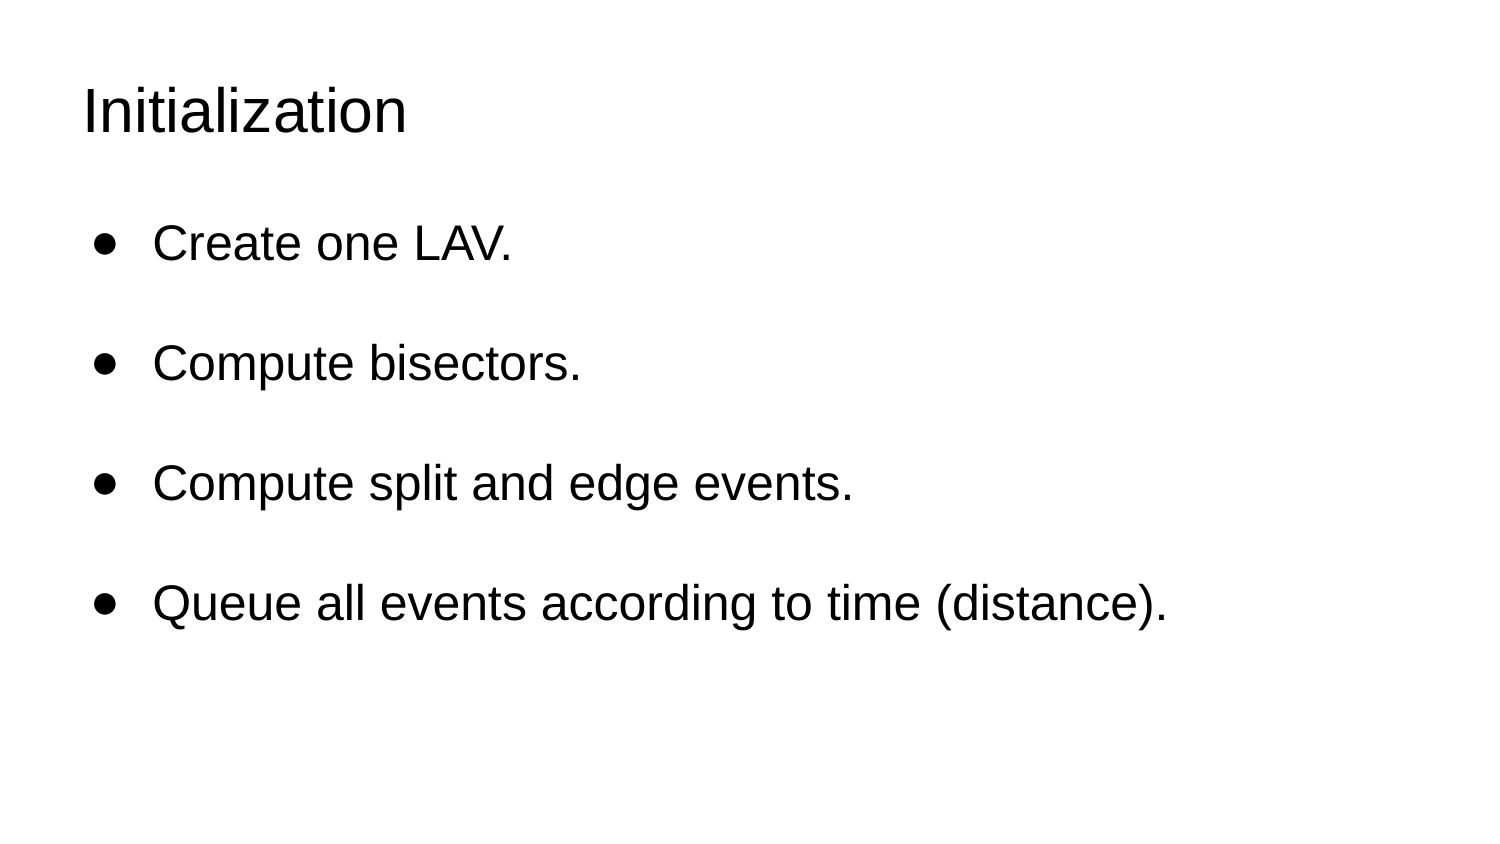

Initialization
Create one LAV.

Compute bisectors.

Compute split and edge events.

Queue all events according to time (distance).